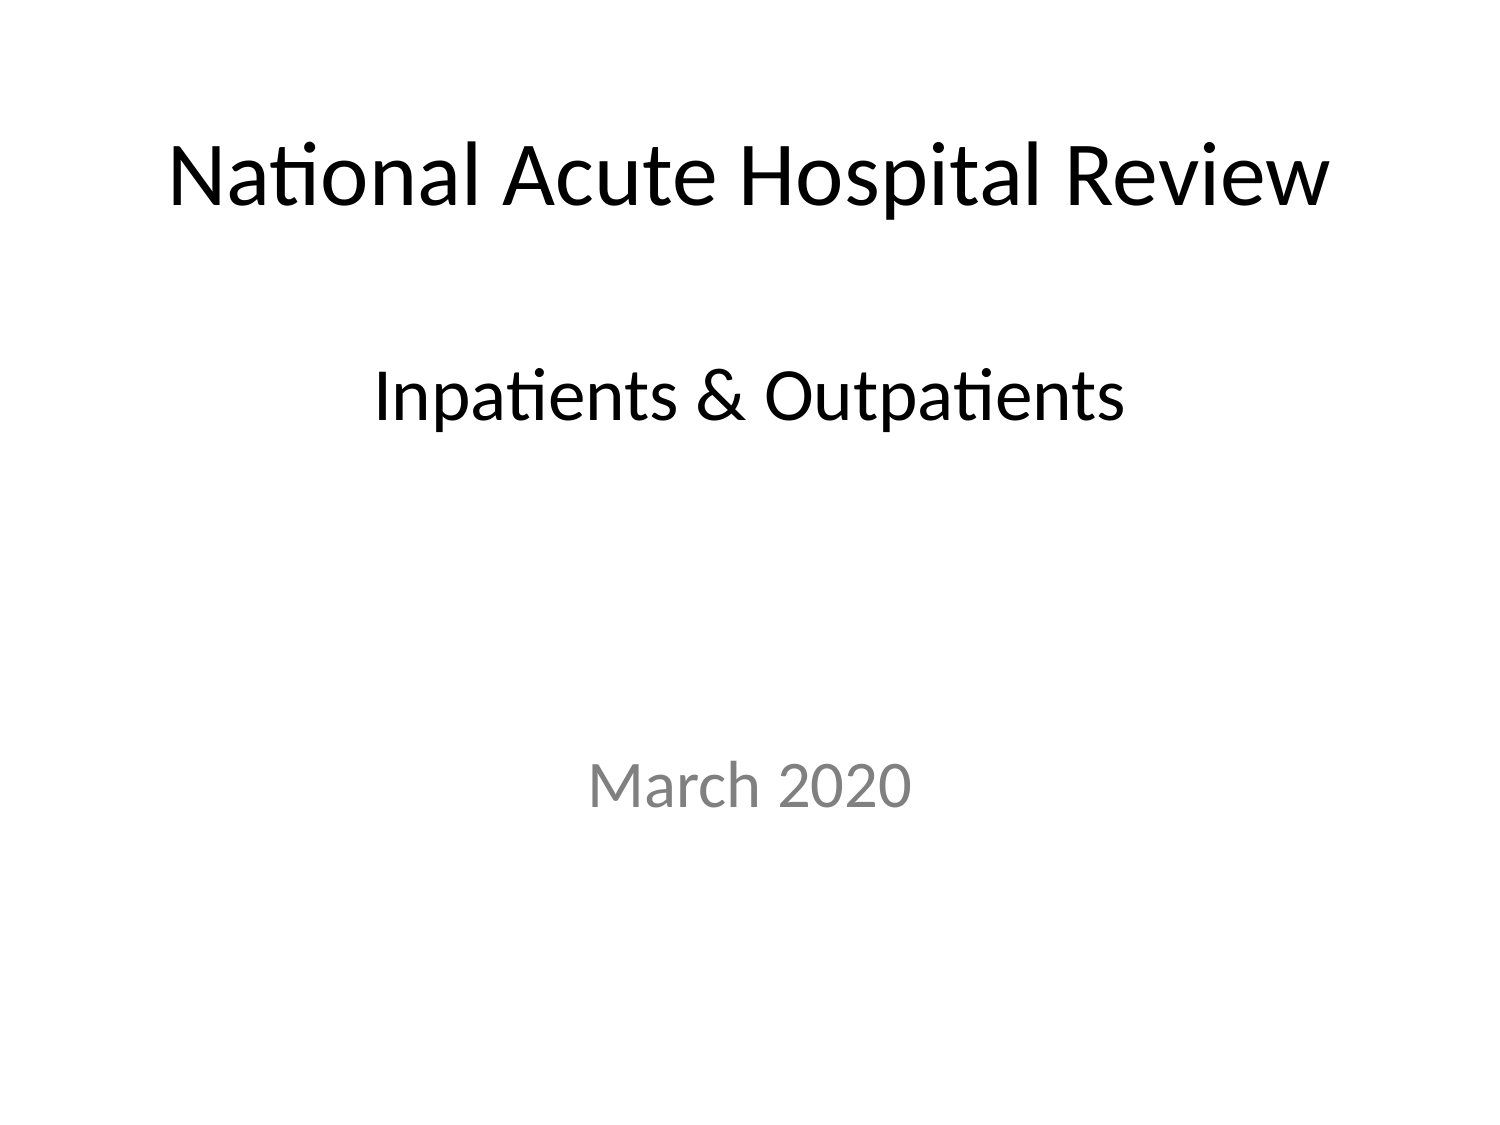

# National Acute Hospital Review
Inpatients & Outpatients
March 2020